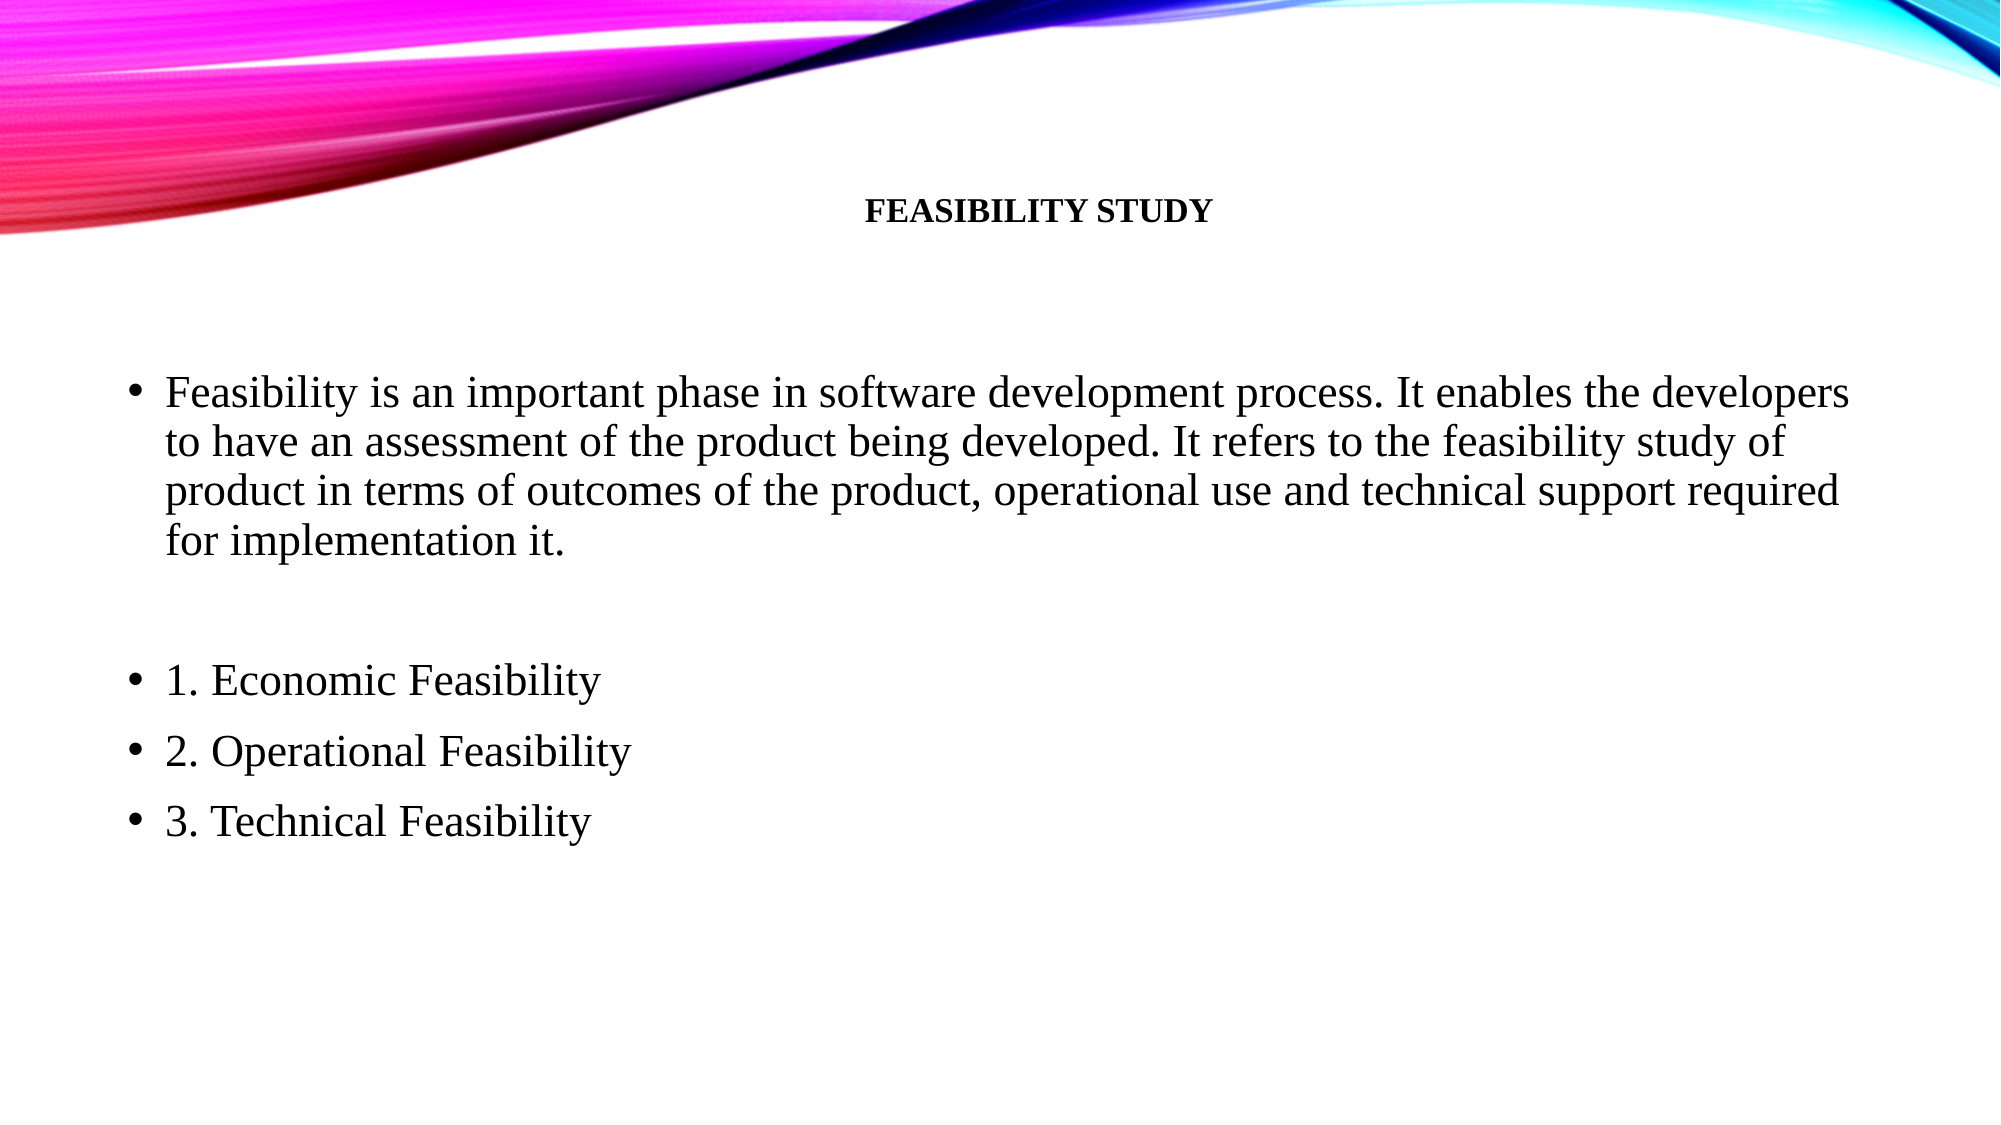

# Feasibility Study
Feasibility is an important phase in software development process. It enables the developers to have an assessment of the product being developed. It refers to the feasibility study of product in terms of outcomes of the product, operational use and technical support required for implementation it.

1. Economic Feasibility
2. Operational Feasibility
3. Technical Feasibility